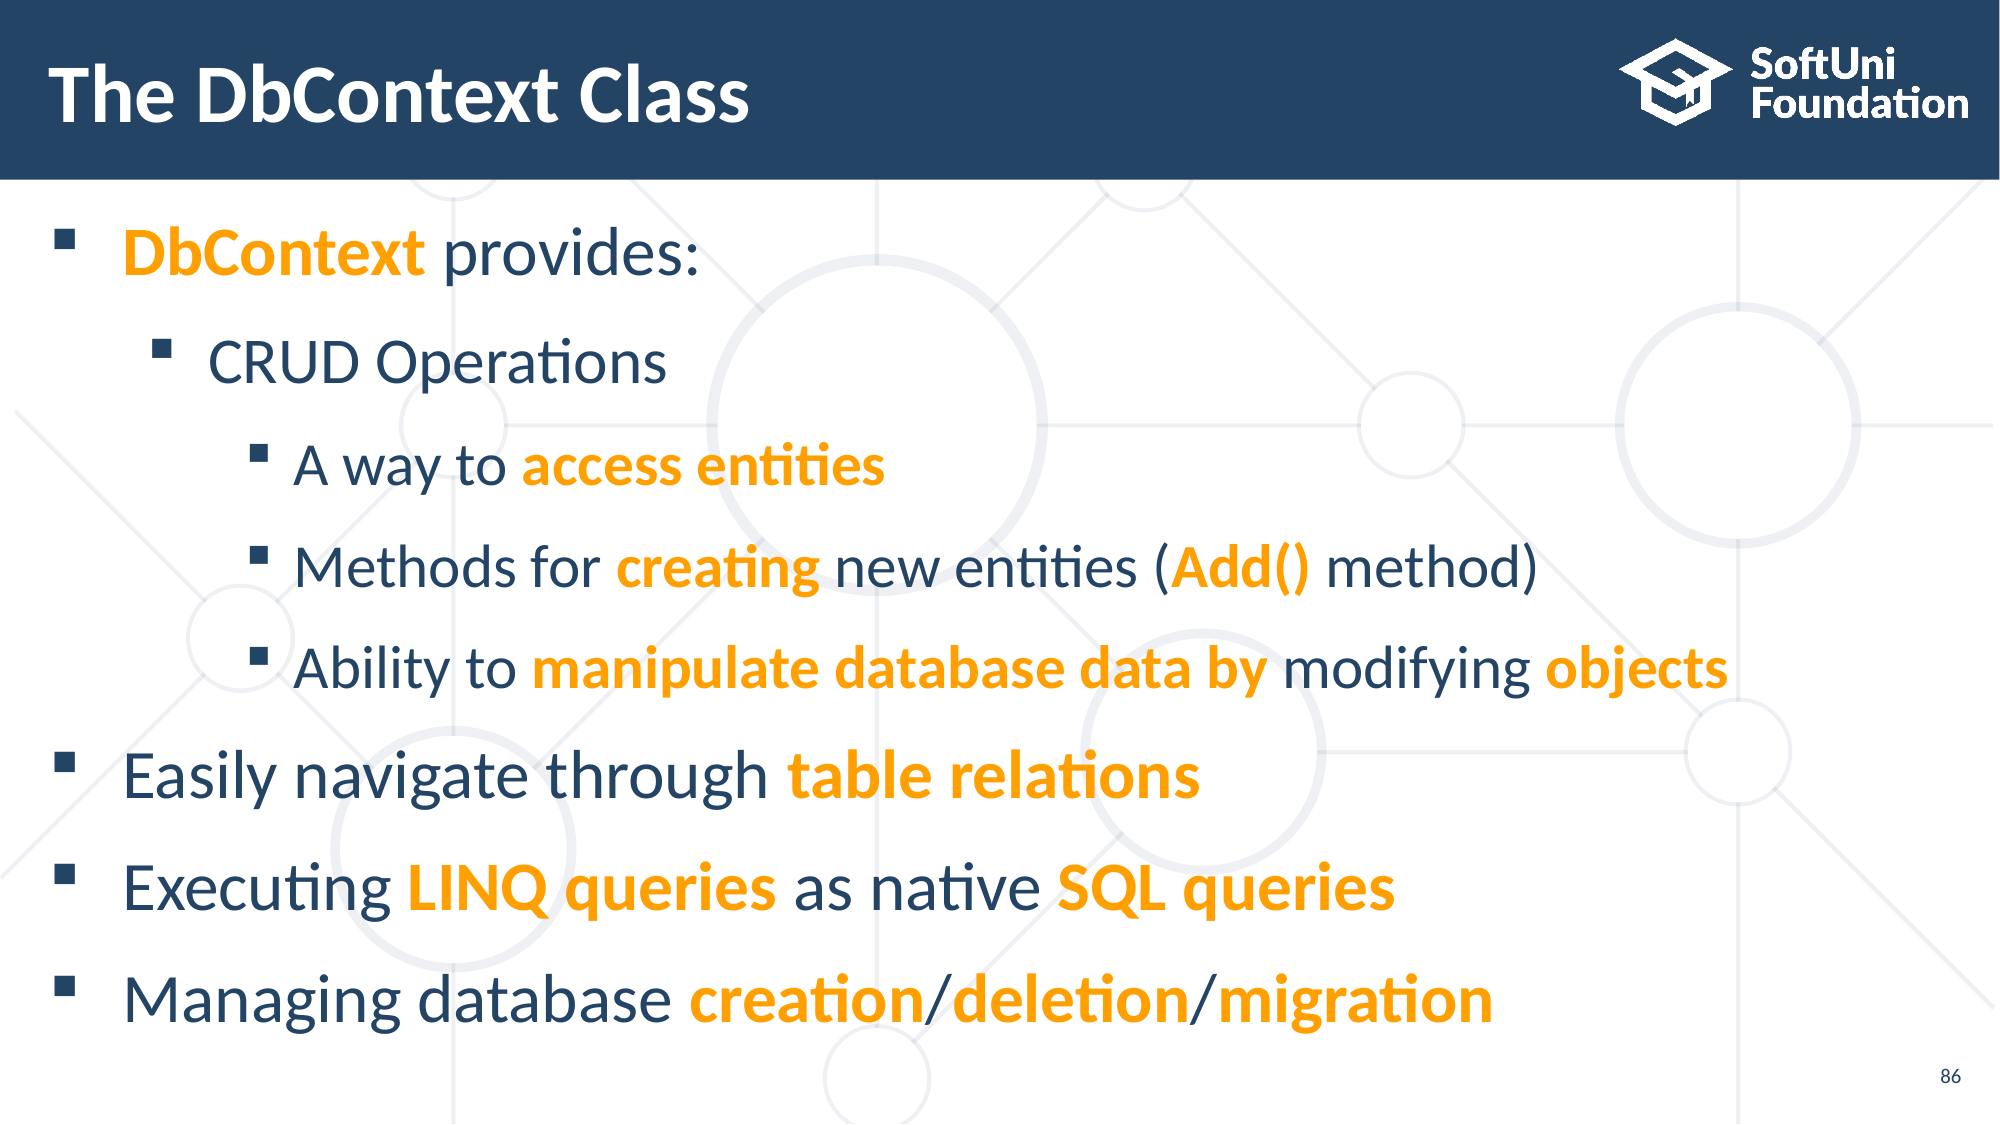

# The DbContext Class
DbContext provides:
CRUD Operations
A way to access entities
Methods for creating new entities (Add() method)
Ability to manipulate database data by modifying objects
Easily navigate through table relations
Executing LINQ queries as native SQL queries
Managing database creation/deletion/migration
86